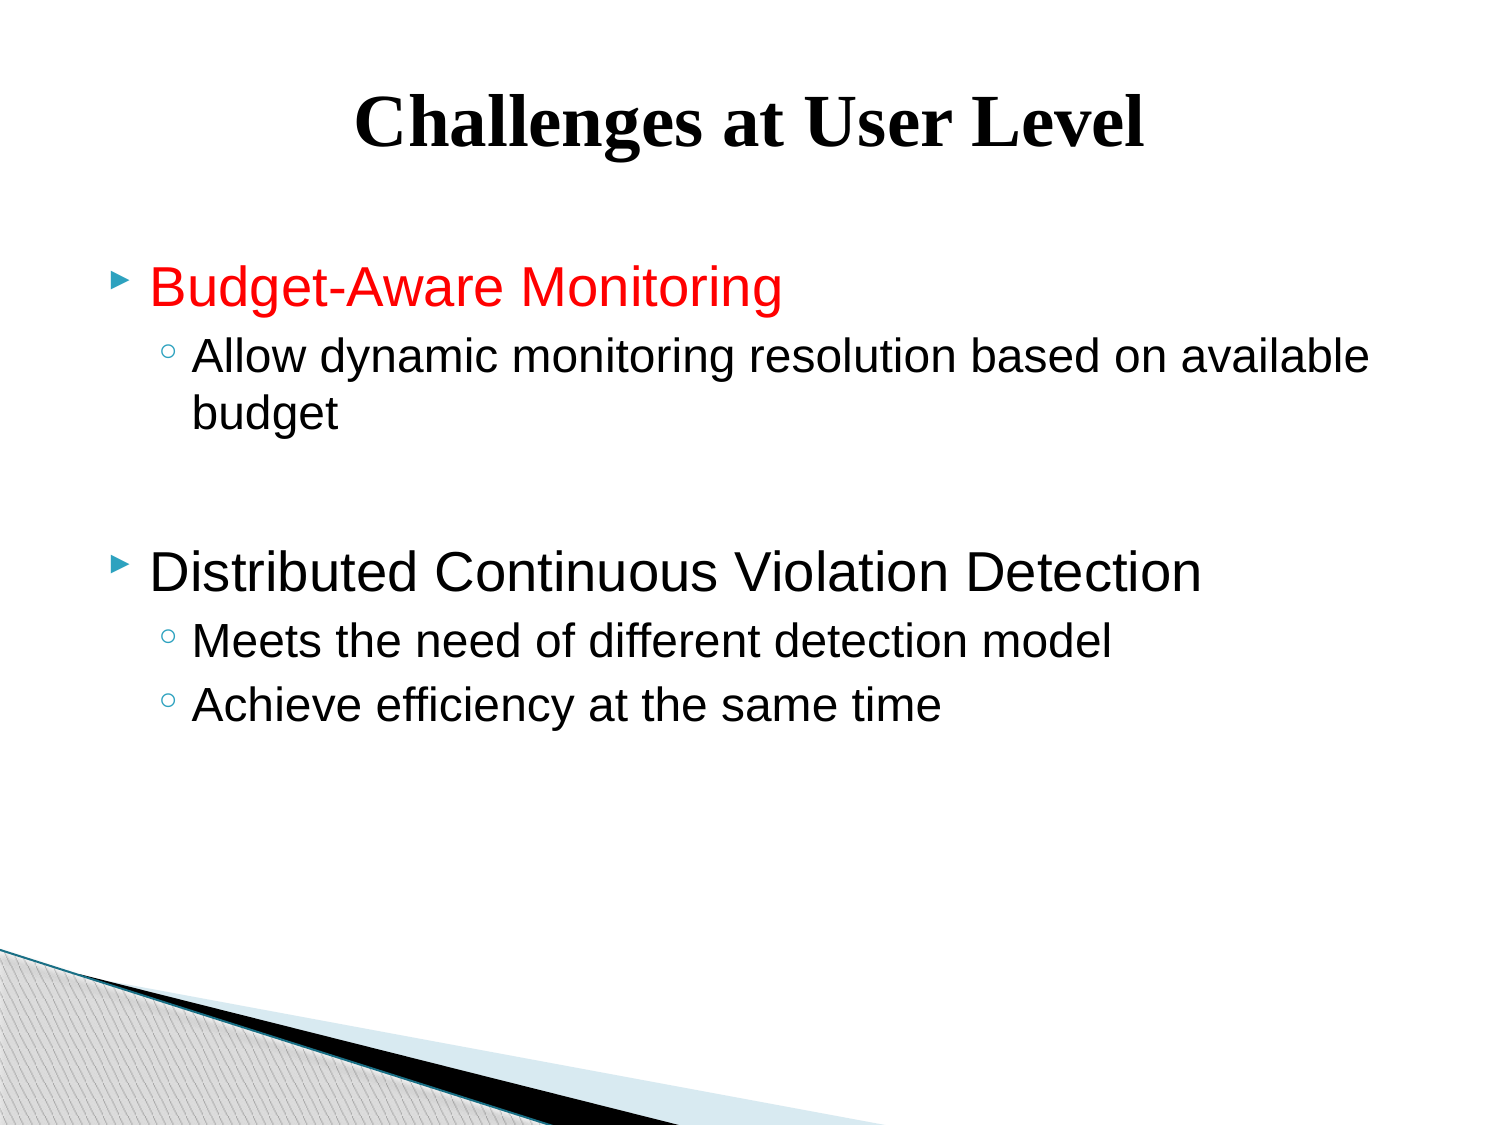

# Challenges at User Level
Budget-Aware Monitoring
Allow dynamic monitoring resolution based on available budget

Distributed Continuous Violation Detection
Meets the need of different detection model
Achieve efficiency at the same time